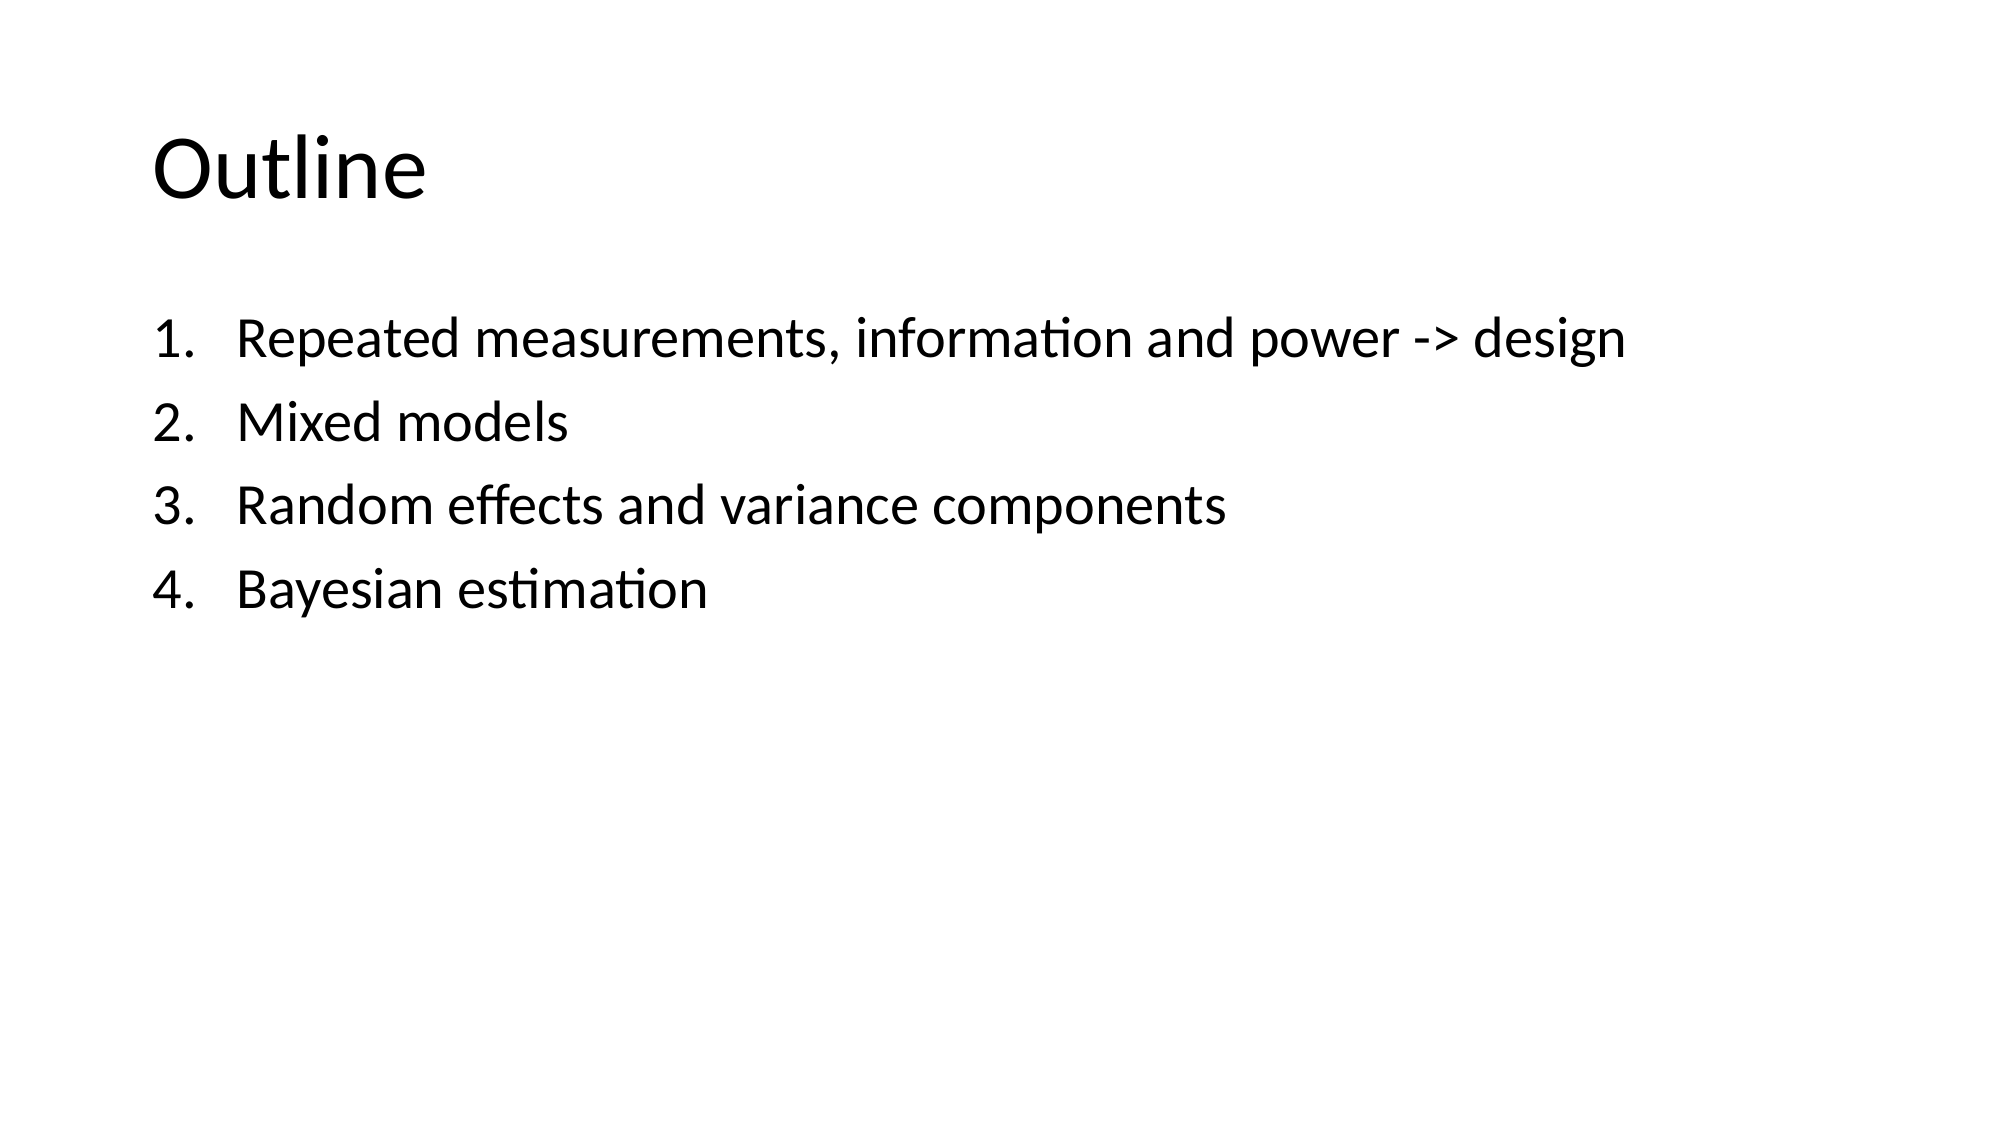

# Outline
Repeated measurements, information and power -> design
Mixed models
Random effects and variance components
Bayesian estimation